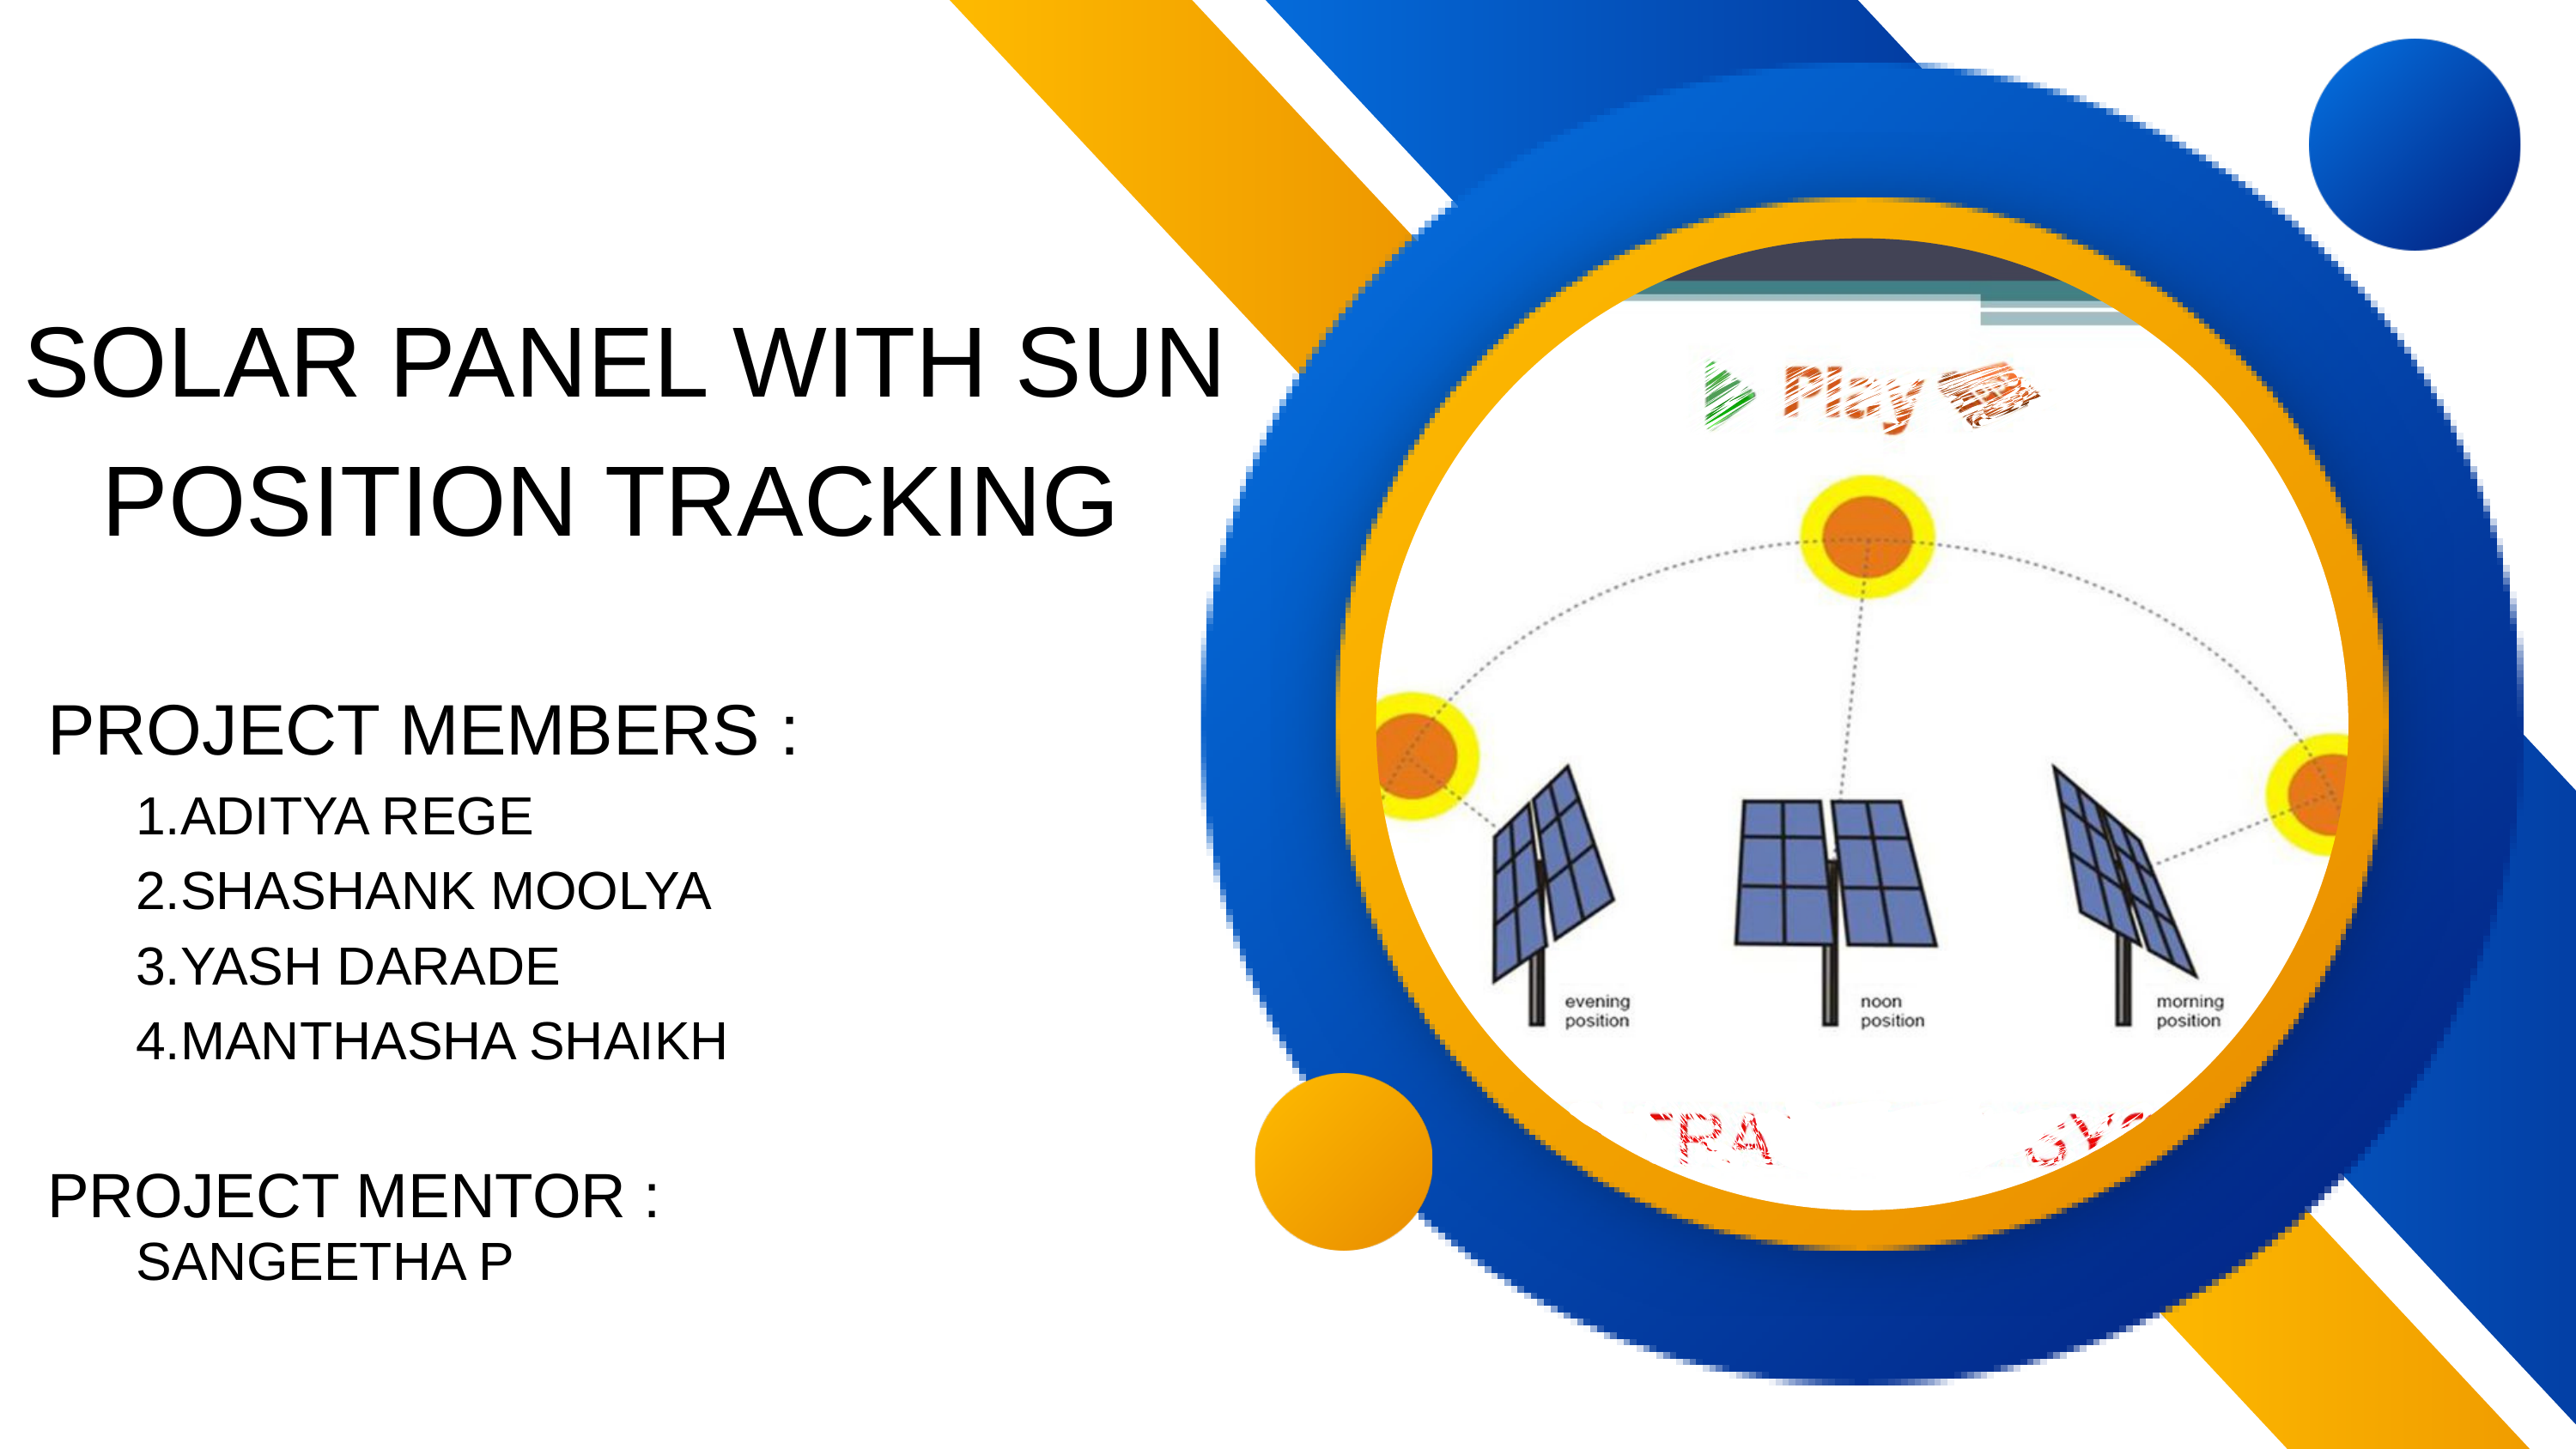

SOLAR PANEL WITH SUN POSITION TRACKING

PROJECT MEMBERS :

1.ADITYA REGE
2.SHASHANK MOOLYA
3.YASH DARADE
4.MANTHASHA SHAIKH

PROJECT MENTOR :
      SANGEETHA P